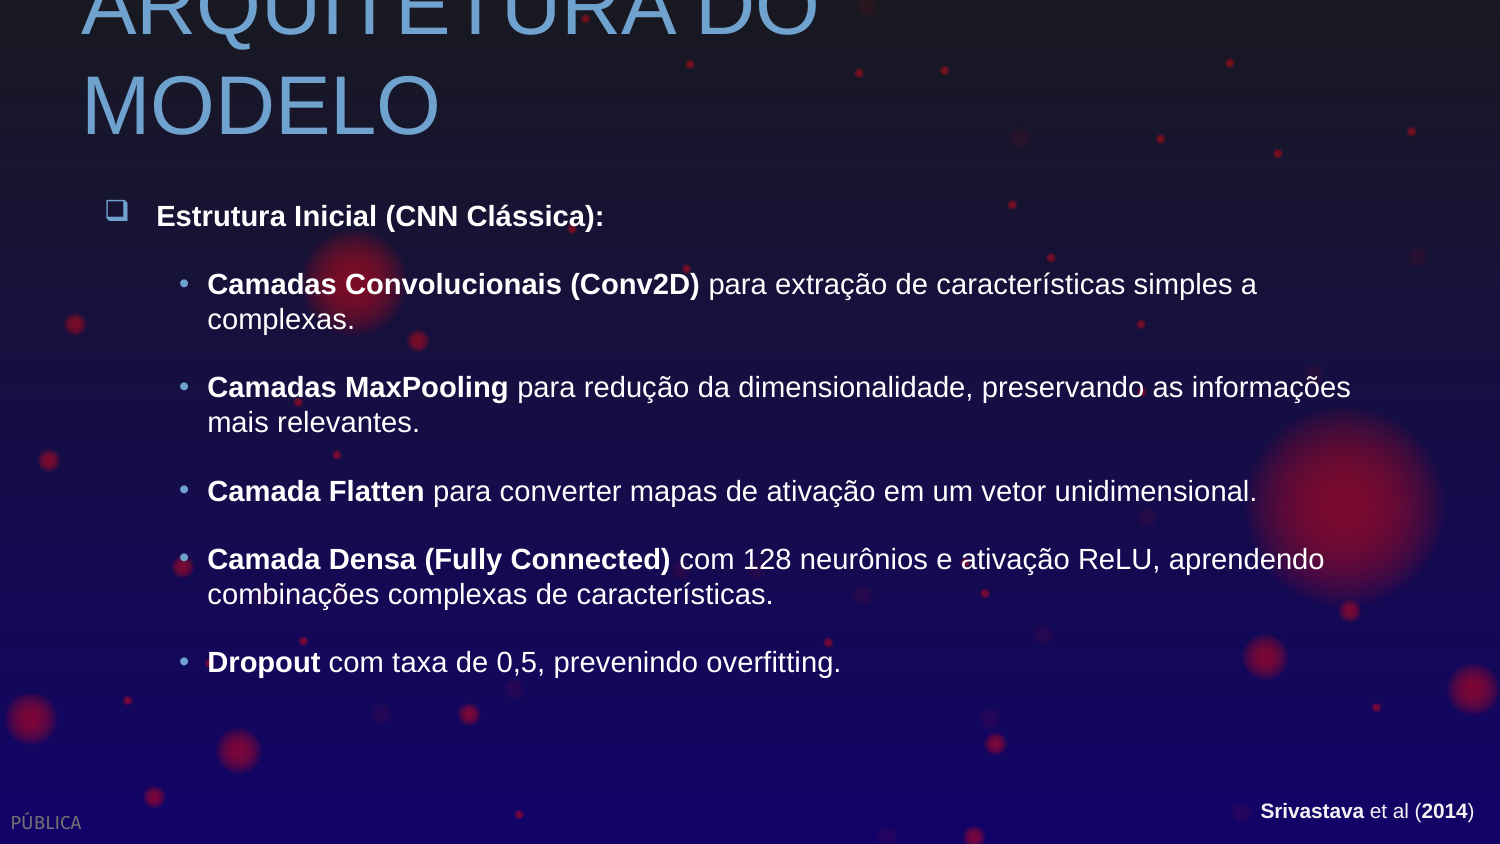

# ARQUITETURA DO MODELO
Estrutura Inicial (CNN Clássica):
Camadas Convolucionais (Conv2D) para extração de características simples a complexas.
Camadas MaxPooling para redução da dimensionalidade, preservando as informações mais relevantes.
Camada Flatten para converter mapas de ativação em um vetor unidimensional.
Camada Densa (Fully Connected) com 128 neurônios e ativação ReLU, aprendendo combinações complexas de características.
Dropout com taxa de 0,5, prevenindo overfitting.
Srivastava et al (2014)